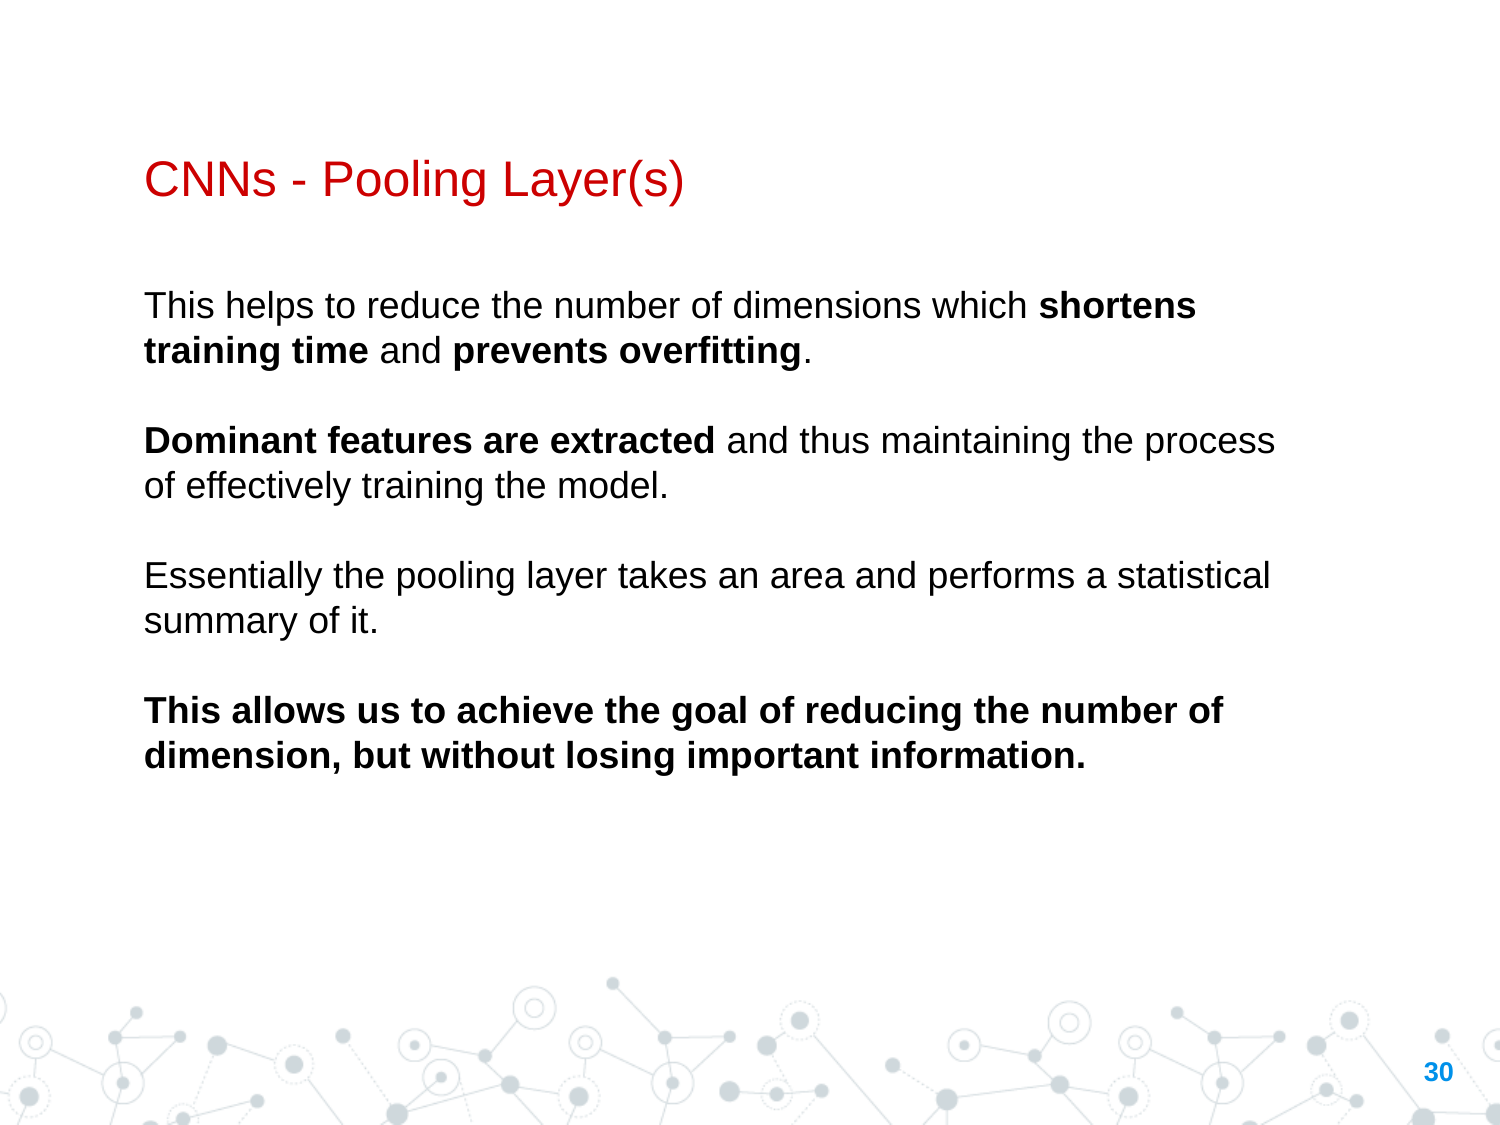

# CNNs - Pooling Layer(s)

This helps to reduce the number of dimensions which shortens training time and prevents overfitting.

Dominant features are extracted and thus maintaining the process of effectively training the model.

Essentially the pooling layer takes an area and performs a statistical summary of it.

This allows us to achieve the goal of reducing the number of dimension, but without losing important information.

30